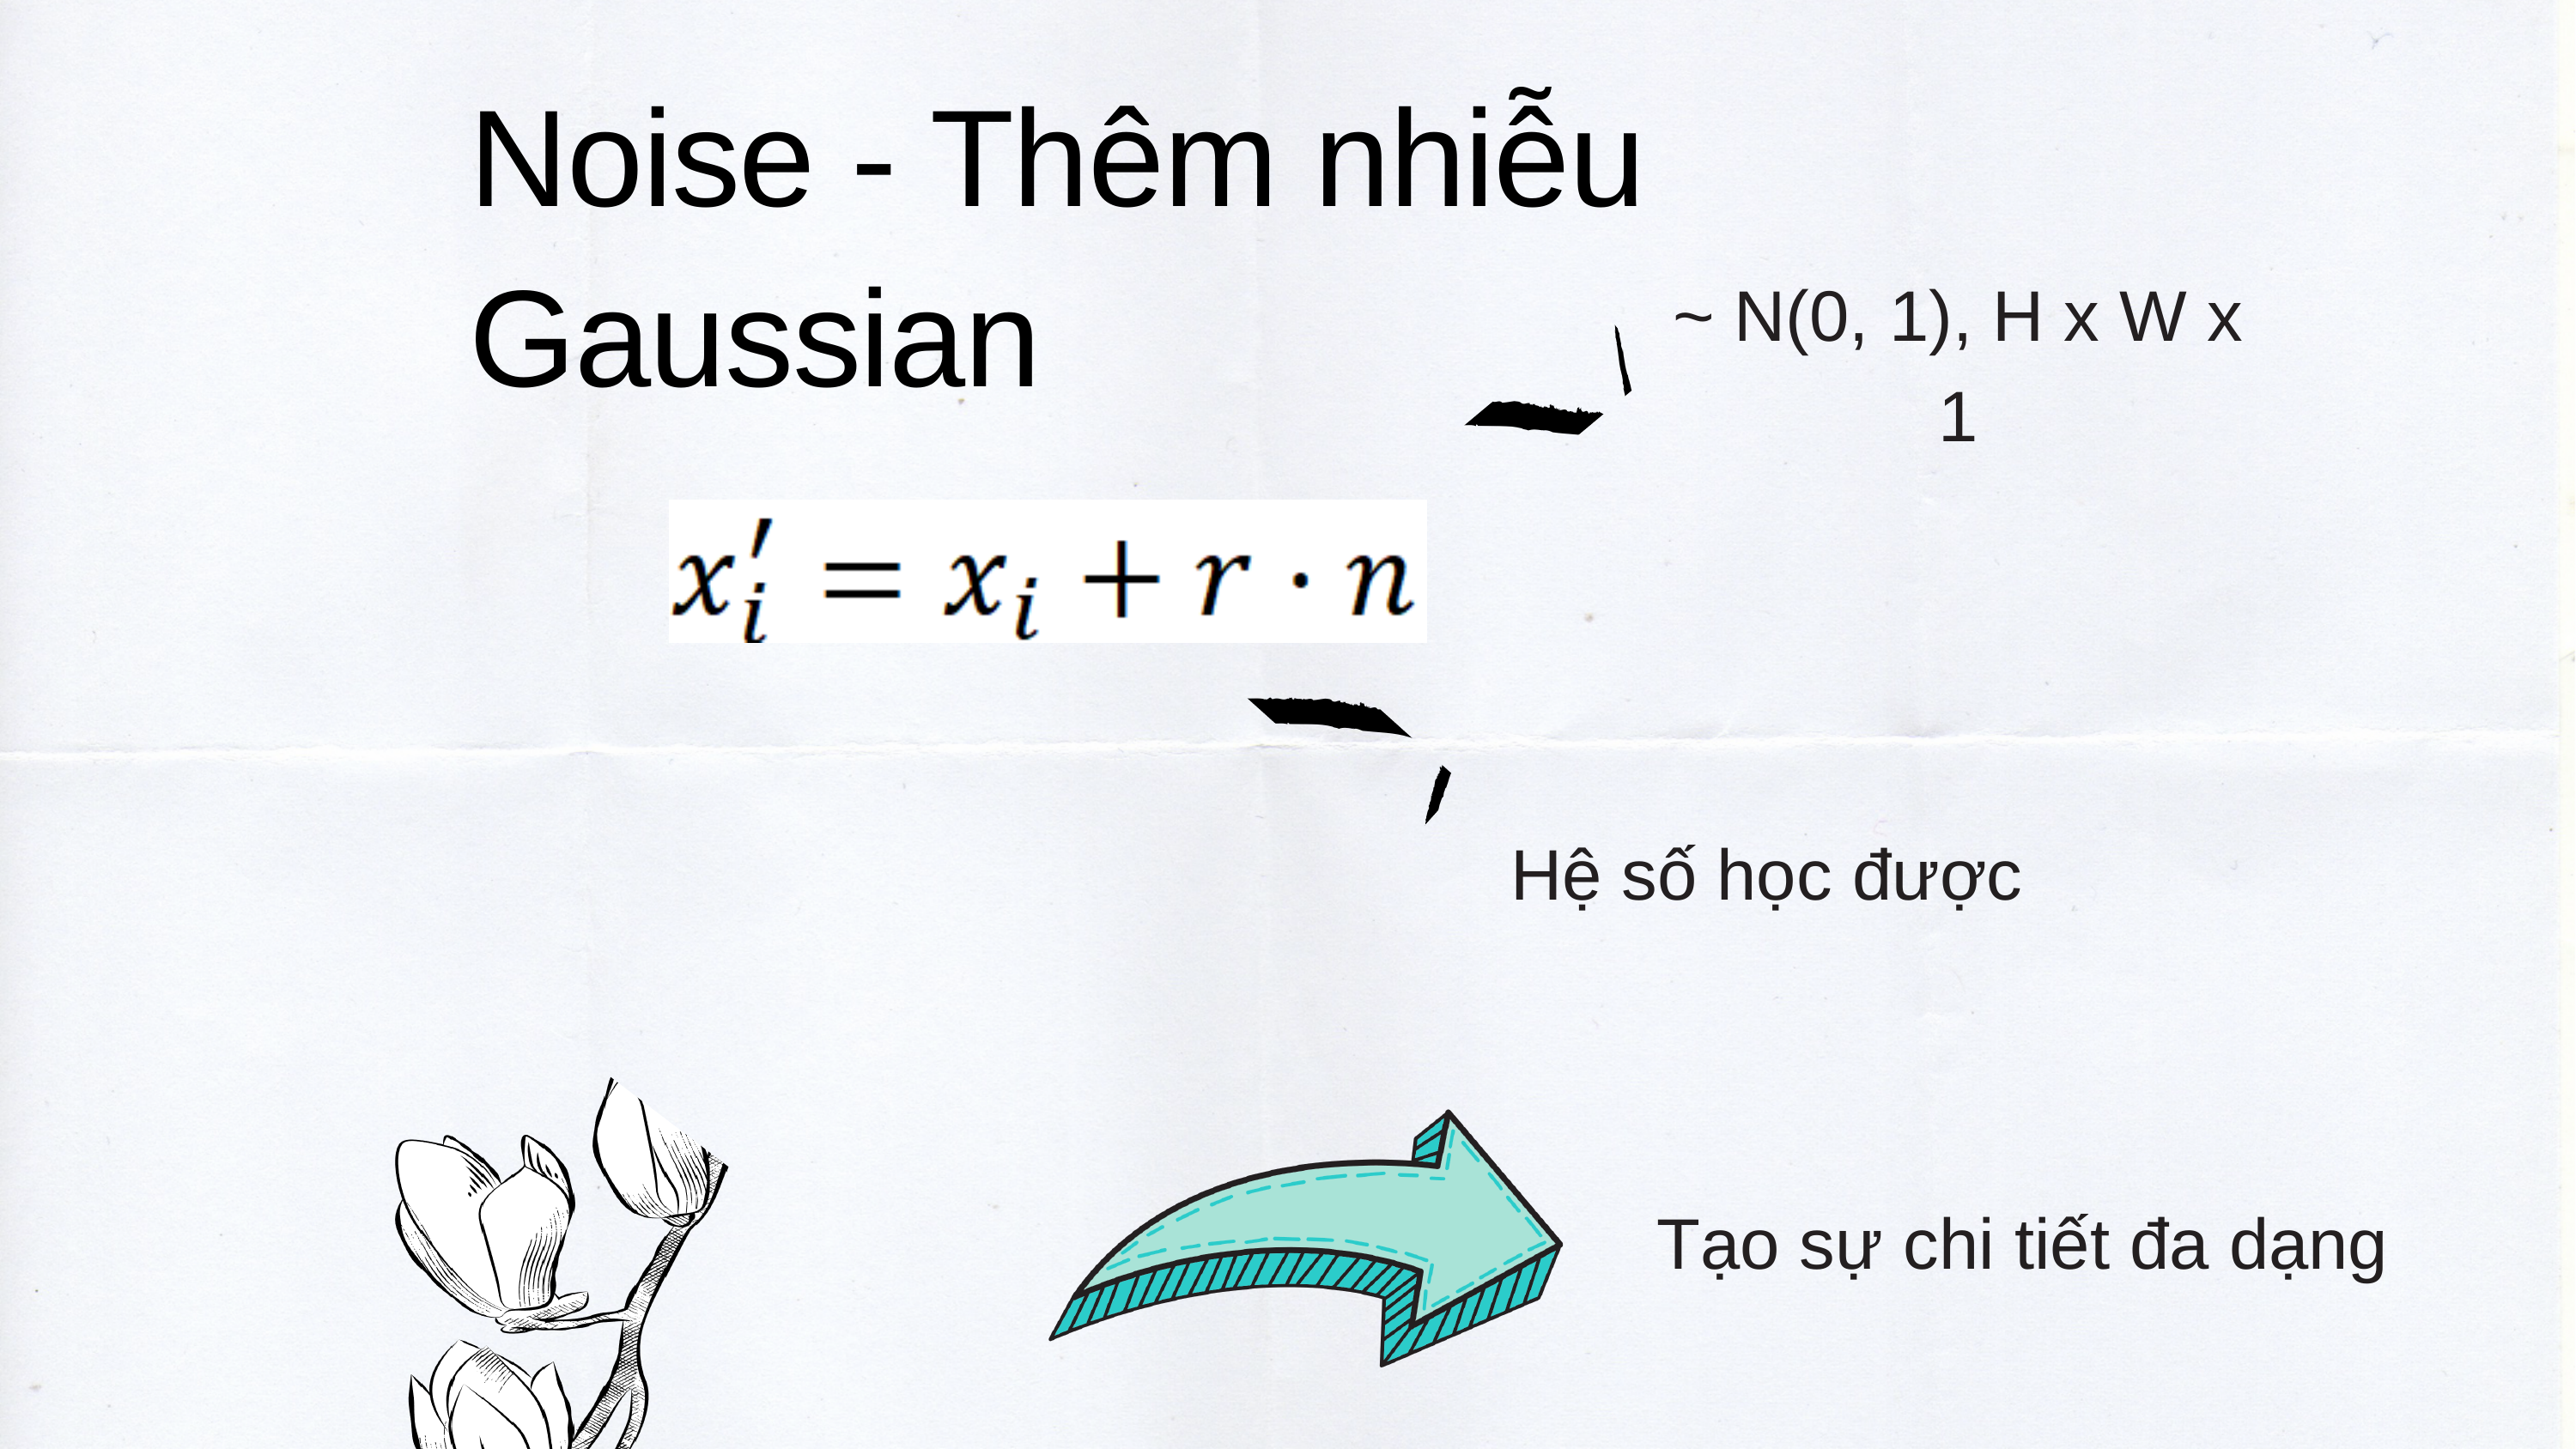

Noise - Thêm nhiễu Gaussian
~ N(0, 1), H x W x 1

Hệ số học được

Tạo sự chi tiết đa dạng